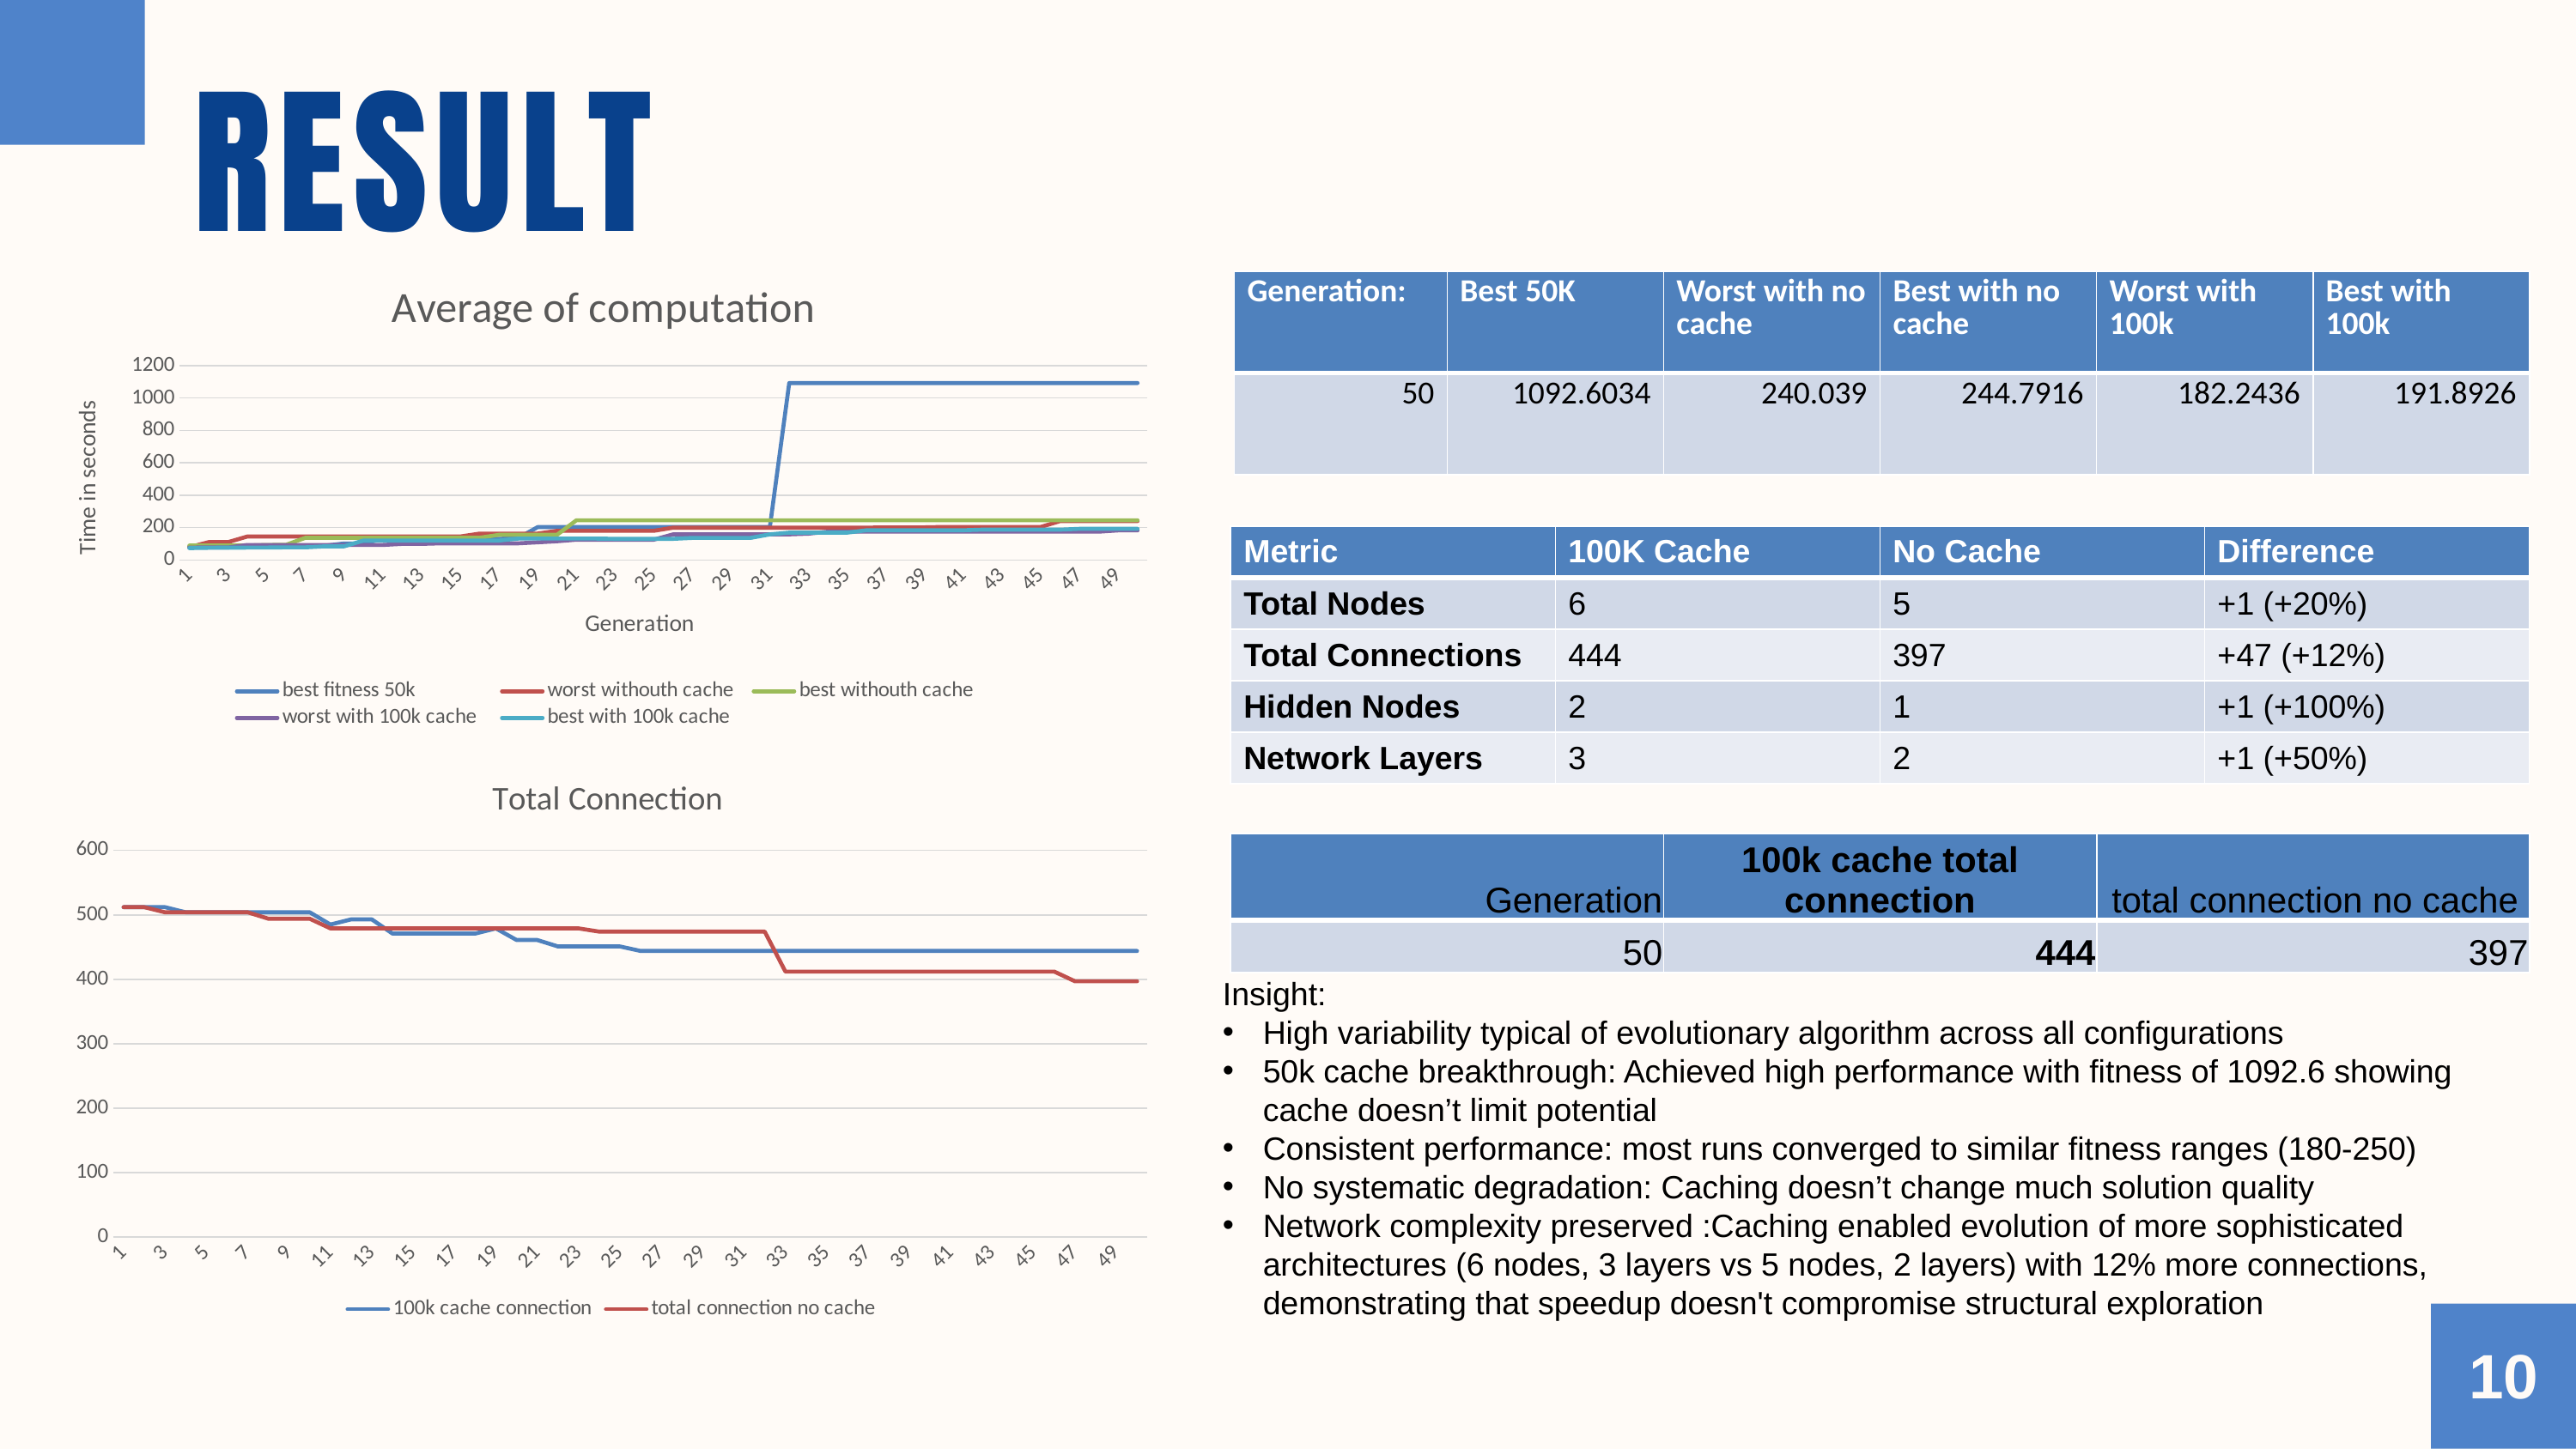

RESULT

### Chart: Average of computation

| Category | best fitness 50k | worst withouth cache  | best withouth cache  | worst with 100k cache   | best with 100k cache |
|---|---|---|---|---|---|
| 1 | 81.5126 | 78.6395999999999 | 88.6206000000001 | 76.515 | 73.1133999999997 |
| 2 | 81.5126 | 109.9388 | 88.6206000000001 | 76.9914 | 75.1067999999997 |
| 3 | 81.5126 | 109.9388 | 88.6206000000001 | 76.9914 | 76.0393999999997 |
| 4 | 81.5126 | 144.634600000001 | 88.6206000000001 | 92.6400000000004 | 76.1893999999997 |
| 5 | 83.9922000000001 | 144.634600000001 | 92.2954000000004 | 92.6400000000004 | 76.5253999999999 |
| 6 | 83.9922000000001 | 144.634600000001 | 93.5548000000005 | 92.6400000000004 | 77.7143999999999 |
| 7 | 83.9922000000001 | 144.634600000001 | 137.046000000001 | 92.6400000000004 | 77.7143999999999 |
| 8 | 87.7986000000002 | 144.634600000001 | 137.046000000001 | 92.6400000000004 | 84.1254000000001 |
| 9 | 101.4814 | 144.634600000001 | 137.046000000001 | 92.6400000000004 | 84.1254000000001 |
| 10 | 101.1314 | 144.634600000001 | 137.046000000001 | 92.6400000000004 | 119.7752 |
| 11 | 130.075400000001 | 144.634600000001 | 137.046000000001 | 92.6400000000004 | 119.7752 |
| 12 | 130.075400000001 | 144.634600000001 | 137.046000000001 | 98.9916000000006 | 119.7752 |
| 13 | 130.075400000001 | 144.634600000001 | 137.046000000001 | 99.1036000000006 | 119.7752 |
| 14 | 130.075400000001 | 144.634600000001 | 137.046000000001 | 102.594 | 119.7752 |
| 15 | 130.075400000001 | 144.634600000001 | 137.046000000001 | 102.594 | 119.7752 |
| 16 | 130.075400000001 | 162.674000000001 | 137.046000000001 | 102.594 | 119.7752 |
| 17 | 130.075400000001 | 162.674000000001 | 155.054600000001 | 102.594 | 119.7752 |
| 18 | 135.814000000001 | 162.674000000001 | 155.054600000001 | 102.594 | 131.850800000001 |
| 19 | 202.561800000001 | 162.674000000001 | 155.054600000001 | 108.6244 | 131.850800000001 |
| 20 | 202.561800000001 | 179.813800000003 | 155.054600000001 | 115.433000000001 | 131.850800000001 |
| 21 | 202.561800000001 | 179.813800000003 | 244.791600000003 | 125.1532 | 131.850800000001 |
| 22 | 202.561800000001 | 179.813800000003 | 244.791600000003 | 125.1532 | 131.850800000001 |
| 23 | 202.561800000001 | 179.813800000003 | 244.791600000003 | 125.1532 | 130.512200000001 |
| 24 | 202.561800000001 | 179.813800000003 | 244.791600000003 | 125.1532 | 130.512200000001 |
| 25 | 202.561800000001 | 179.813800000003 | 244.791600000003 | 125.1532 | 130.512200000001 |
| 26 | 202.561800000001 | 199.191200000003 | 244.791600000003 | 157.807000000001 | 130.512200000001 |
| 27 | 202.561800000001 | 199.191200000003 | 244.791600000003 | 157.807000000001 | 136.138200000001 |
| 28 | 202.561800000001 | 199.191200000003 | 244.791600000003 | 157.807000000001 | 136.138200000001 |
| 29 | 202.561800000001 | 199.191200000003 | 244.791600000003 | 157.807000000001 | 136.138200000001 |
| 30 | 202.561800000001 | 199.191200000003 | 244.791600000003 | 157.807000000001 | 136.138200000001 |
| 31 | 202.561800000001 | 199.191200000003 | 244.791600000003 | 157.807000000001 | 158.009000000001 |
| 32 | 1092.60339999997 | 199.191200000003 | 244.791600000003 | 157.807000000001 | 168.633600000001 |
| 33 | 1092.60339999997 | 199.191200000003 | 244.791600000003 | 162.291000000002 | 168.633600000001 |
| 34 | 1092.60339999997 | 199.191200000003 | 244.791600000003 | 174.410000000003 | 168.633600000001 |
| 35 | 1092.60339999997 | 199.191200000003 | 244.791600000003 | 174.410000000003 | 168.633600000001 |
| 36 | 1092.60339999997 | 199.191200000003 | 244.791600000003 | 174.410000000003 | 183.163600000002 |
| 37 | 1092.60339999997 | 200.992600000002 | 244.791600000003 | 174.410000000003 | 183.163600000002 |
| 38 | 1092.60339999997 | 200.992600000002 | 244.791600000003 | 174.410000000003 | 183.163600000002 |
| 39 | 1092.60339999997 | 200.992600000002 | 244.791600000003 | 174.410000000003 | 183.163600000002 |
| 40 | 1092.60339999997 | 203.693200000002 | 244.791600000003 | 174.410000000003 | 183.163600000002 |
| 41 | 1092.60339999997 | 203.693200000002 | 244.791600000003 | 174.410000000003 | 183.163600000002 |
| 42 | 1092.60339999997 | 203.693200000002 | 244.791600000003 | 174.410000000003 | 186.860600000002 |
| 43 | 1092.60339999997 | 203.693200000002 | 244.791600000003 | 174.410000000003 | 186.860600000002 |
| 44 | 1092.60339999997 | 203.693200000002 | 244.791600000003 | 174.410000000003 | 186.860600000002 |
| 45 | 1092.60339999997 | 203.693200000002 | 244.791600000003 | 174.410000000003 | 186.860600000002 |
| 46 | 1092.60339999997 | 240.039000000003 | 244.791600000003 | 174.410000000003 | 186.860600000002 |
| 47 | 1092.60339999997 | 240.039000000003 | 244.791600000003 | 174.410000000003 | 191.892600000003 |
| 48 | 1092.60339999997 | 240.039000000003 | 244.791600000003 | 174.410000000003 | 191.892600000003 |
| 49 | 1092.60339999997 | 240.039000000003 | 244.791600000003 | 182.253600000003 | 191.892600000003 |
| 50 | 1092.60339999997 | 240.039000000003 | 244.791600000003 | 182.253600000003 | 191.892600000003 |
| Generation: | Best 50K | Worst with no cache | Best with no cache | Worst with 100k | Best with 100k |
| --- | --- | --- | --- | --- | --- |
| 50 | 1092.6034 | 240.039 | 244.7916 | 182.2436 | 191.8926 |
| Metric | 100K Cache | No Cache | Difference |
| --- | --- | --- | --- |
| Total Nodes | 6 | 5 | +1 (+20%) |
| Total Connections | 444 | 397 | +47 (+12%) |
| Hidden Nodes | 2 | 1 | +1 (+100%) |
| Network Layers | 3 | 2 | +1 (+50%) |

### Chart: Total Connection

| Category | 100k cache connection | total connection no cache |
|---|---|---|
| 1 | 512.0 | 512.0 |
| 2 | 512.0 | 512.0 |
| 3 | 512.0 | 504.0 |
| 4 | 504.0 | 504.0 |
| 5 | 504.0 | 504.0 |
| 6 | 504.0 | 504.0 |
| 7 | 504.0 | 504.0 |
| 8 | 504.0 | 494.0 |
| 9 | 504.0 | 494.0 |
| 10 | 504.0 | 494.0 |
| 11 | 485.0 | 479.0 |
| 12 | 493.0 | 479.0 |
| 13 | 493.0 | 479.0 |
| 14 | 471.0 | 479.0 |
| 15 | 471.0 | 479.0 |
| 16 | 471.0 | 479.0 |
| 17 | 471.0 | 479.0 |
| 18 | 471.0 | 479.0 |
| 19 | 479.0 | 479.0 |
| 20 | 461.0 | 479.0 |
| 21 | 461.0 | 479.0 |
| 22 | 451.0 | 479.0 |
| 23 | 451.0 | 479.0 |
| 24 | 451.0 | 474.0 |
| 25 | 451.0 | 474.0 |
| 26 | 444.0 | 474.0 |
| 27 | 444.0 | 474.0 |
| 28 | 444.0 | 474.0 |
| 29 | 444.0 | 474.0 |
| 30 | 444.0 | 474.0 |
| 31 | 444.0 | 474.0 |
| 32 | 444.0 | 474.0 |
| 33 | 444.0 | 412.0 |
| 34 | 444.0 | 412.0 |
| 35 | 444.0 | 412.0 |
| 36 | 444.0 | 412.0 |
| 37 | 444.0 | 412.0 |
| 38 | 444.0 | 412.0 |
| 39 | 444.0 | 412.0 |
| 40 | 444.0 | 412.0 |
| 41 | 444.0 | 412.0 |
| 42 | 444.0 | 412.0 |
| 43 | 444.0 | 412.0 |
| 44 | 444.0 | 412.0 |
| 45 | 444.0 | 412.0 |
| 46 | 444.0 | 412.0 |
| 47 | 444.0 | 397.0 |
| 48 | 444.0 | 397.0 |
| 49 | 444.0 | 397.0 |
| 50 | 444.0 | 397.0 |
| Generation | 100k cache total connection | total connection no cache |
| --- | --- | --- |
| 50 | 444 | 397 |
Insight:
High variability typical of evolutionary algorithm across all configurations
50k cache breakthrough: Achieved high performance with fitness of 1092.6 showing cache doesn’t limit potential
Consistent performance: most runs converged to similar fitness ranges (180-250)
No systematic degradation: Caching doesn’t change much solution quality
Network complexity preserved :Caching enabled evolution of more sophisticated architectures (6 nodes, 3 layers vs 5 nodes, 2 layers) with 12% more connections, demonstrating that speedup doesn't compromise structural exploration

10